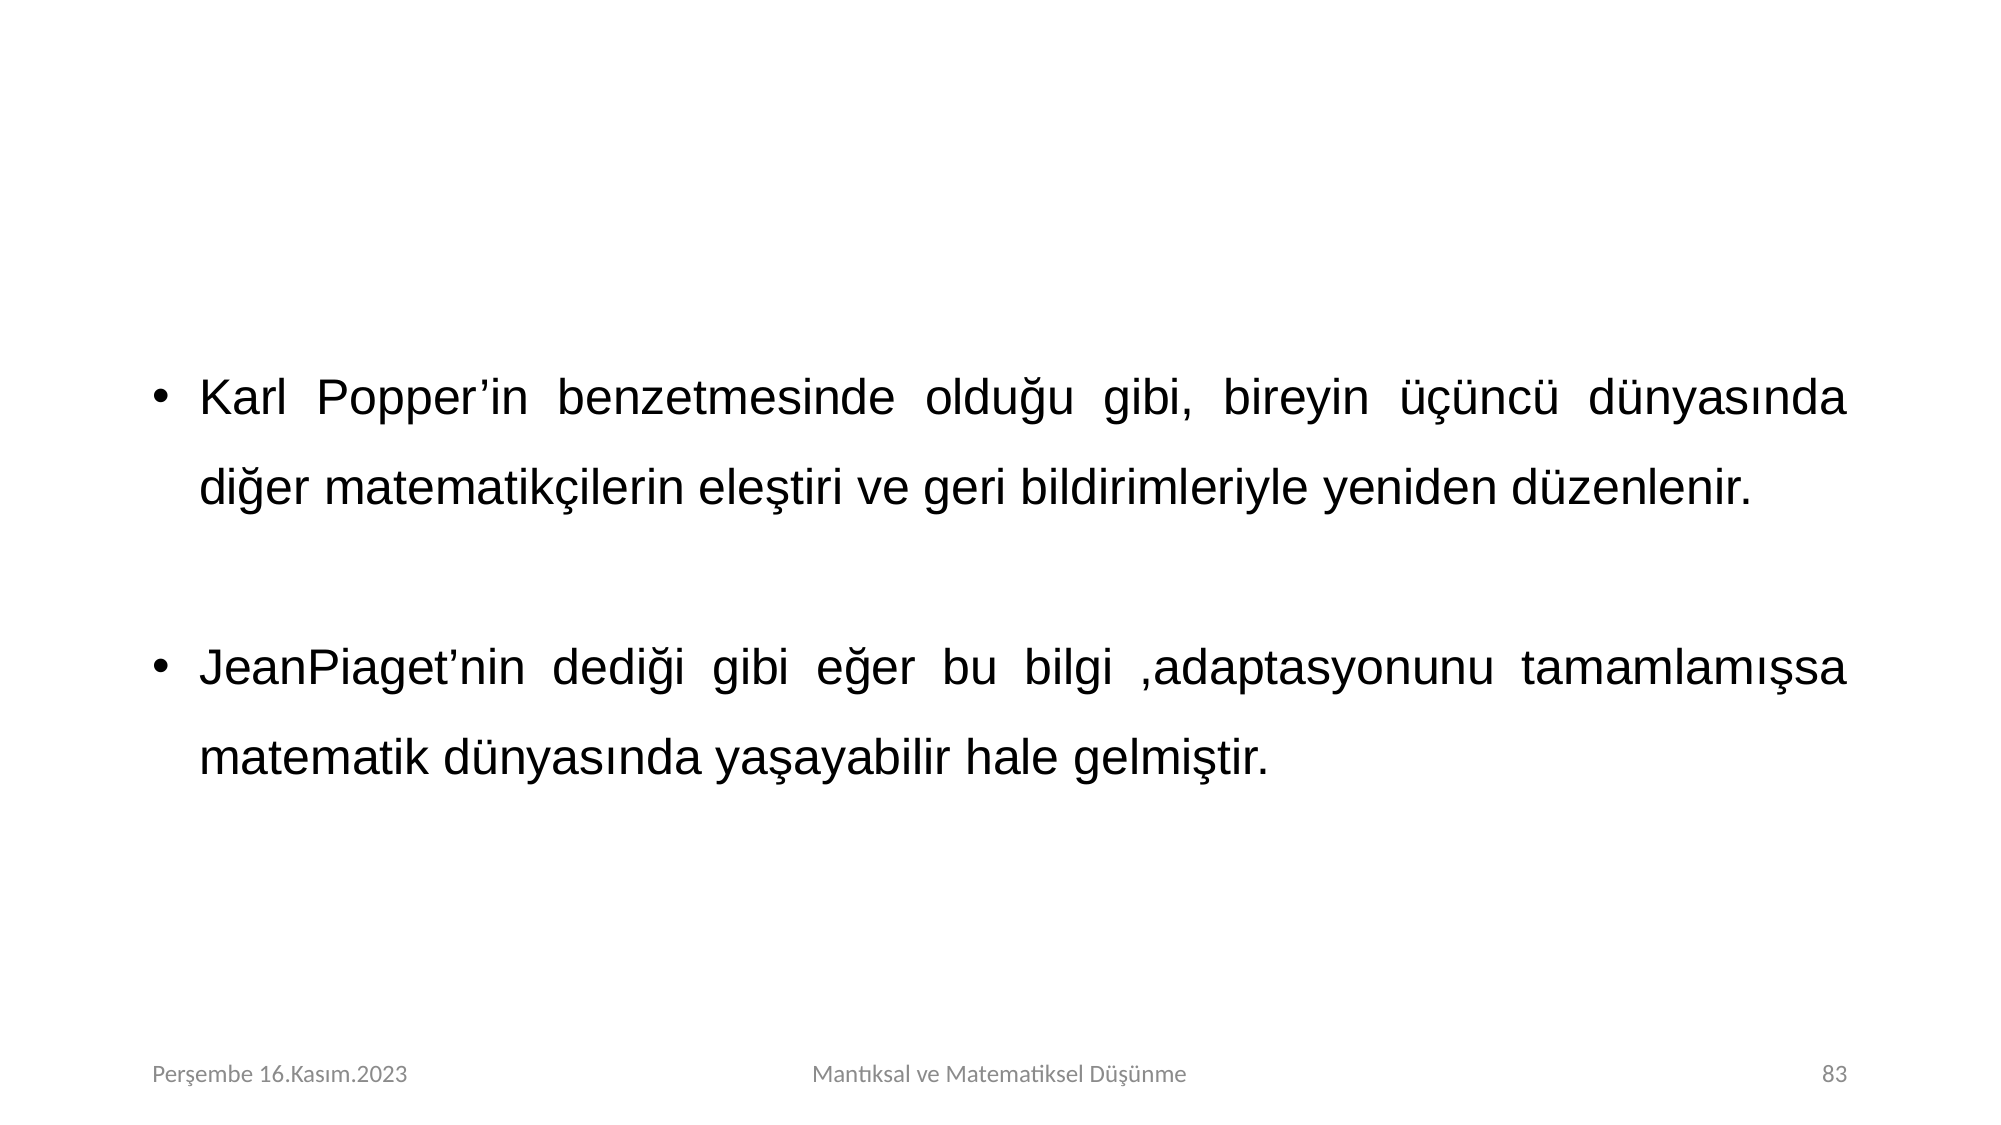

Karl Popper’in benzetmesinde olduğu gibi, bireyin üçüncü dünyasında diğer matematikçilerin eleştiri ve geri bildirimleriyle yeniden düzenlenir.

JeanPiaget’nin dediği gibi eğer bu bilgi ,adaptasyonunu tamamlamışsa matematik dünyasında yaşayabilir hale gelmiştir.
# Perşembe 16.Kasım.2023
Mantıksal ve Matematiksel Düşünme
83